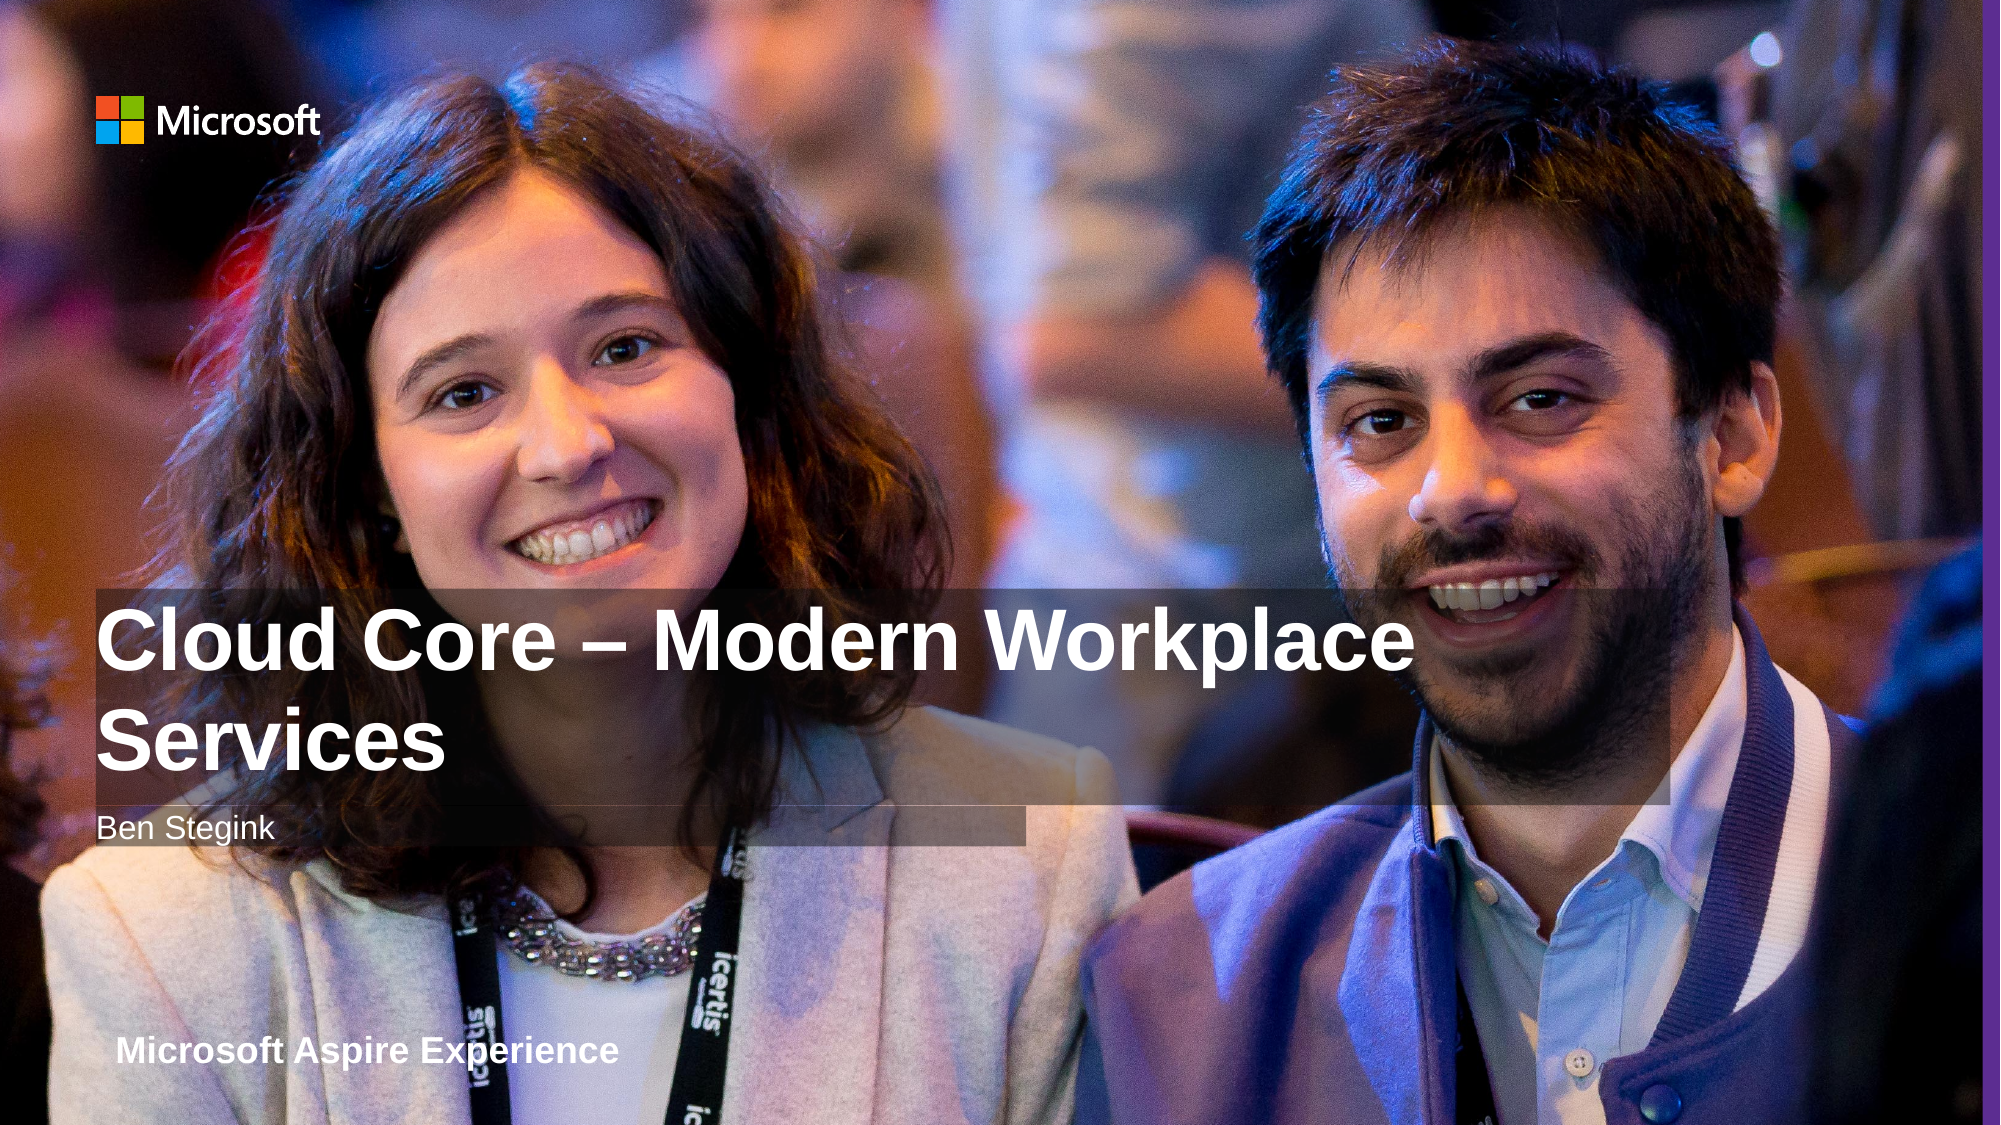

# Cloud Core – Modern Workplace Services
Ben Stegink